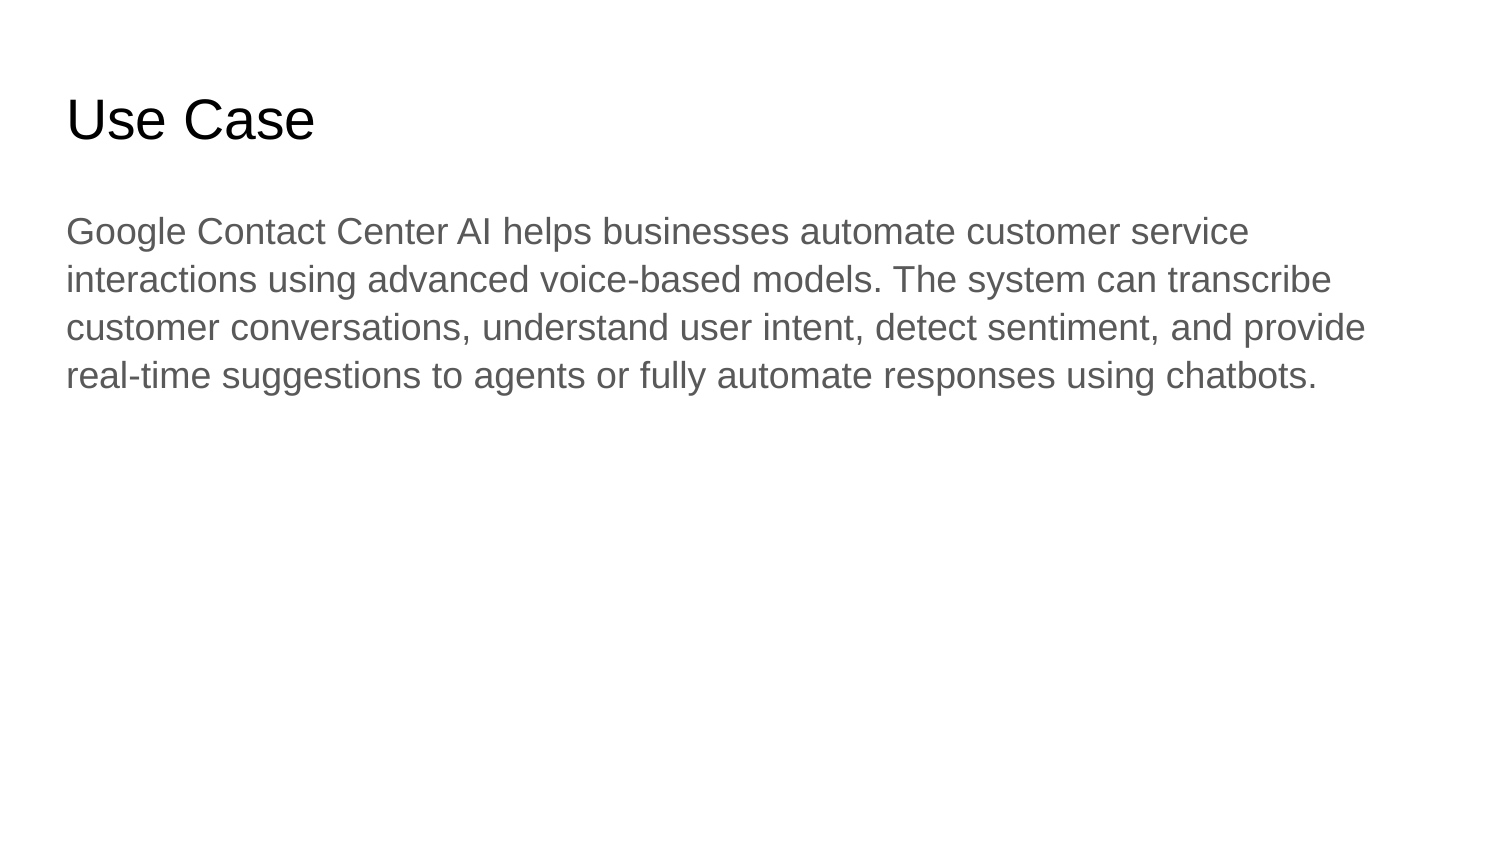

# Use Case
Google Contact Center AI helps businesses automate customer service interactions using advanced voice-based models. The system can transcribe customer conversations, understand user intent, detect sentiment, and provide real-time suggestions to agents or fully automate responses using chatbots.